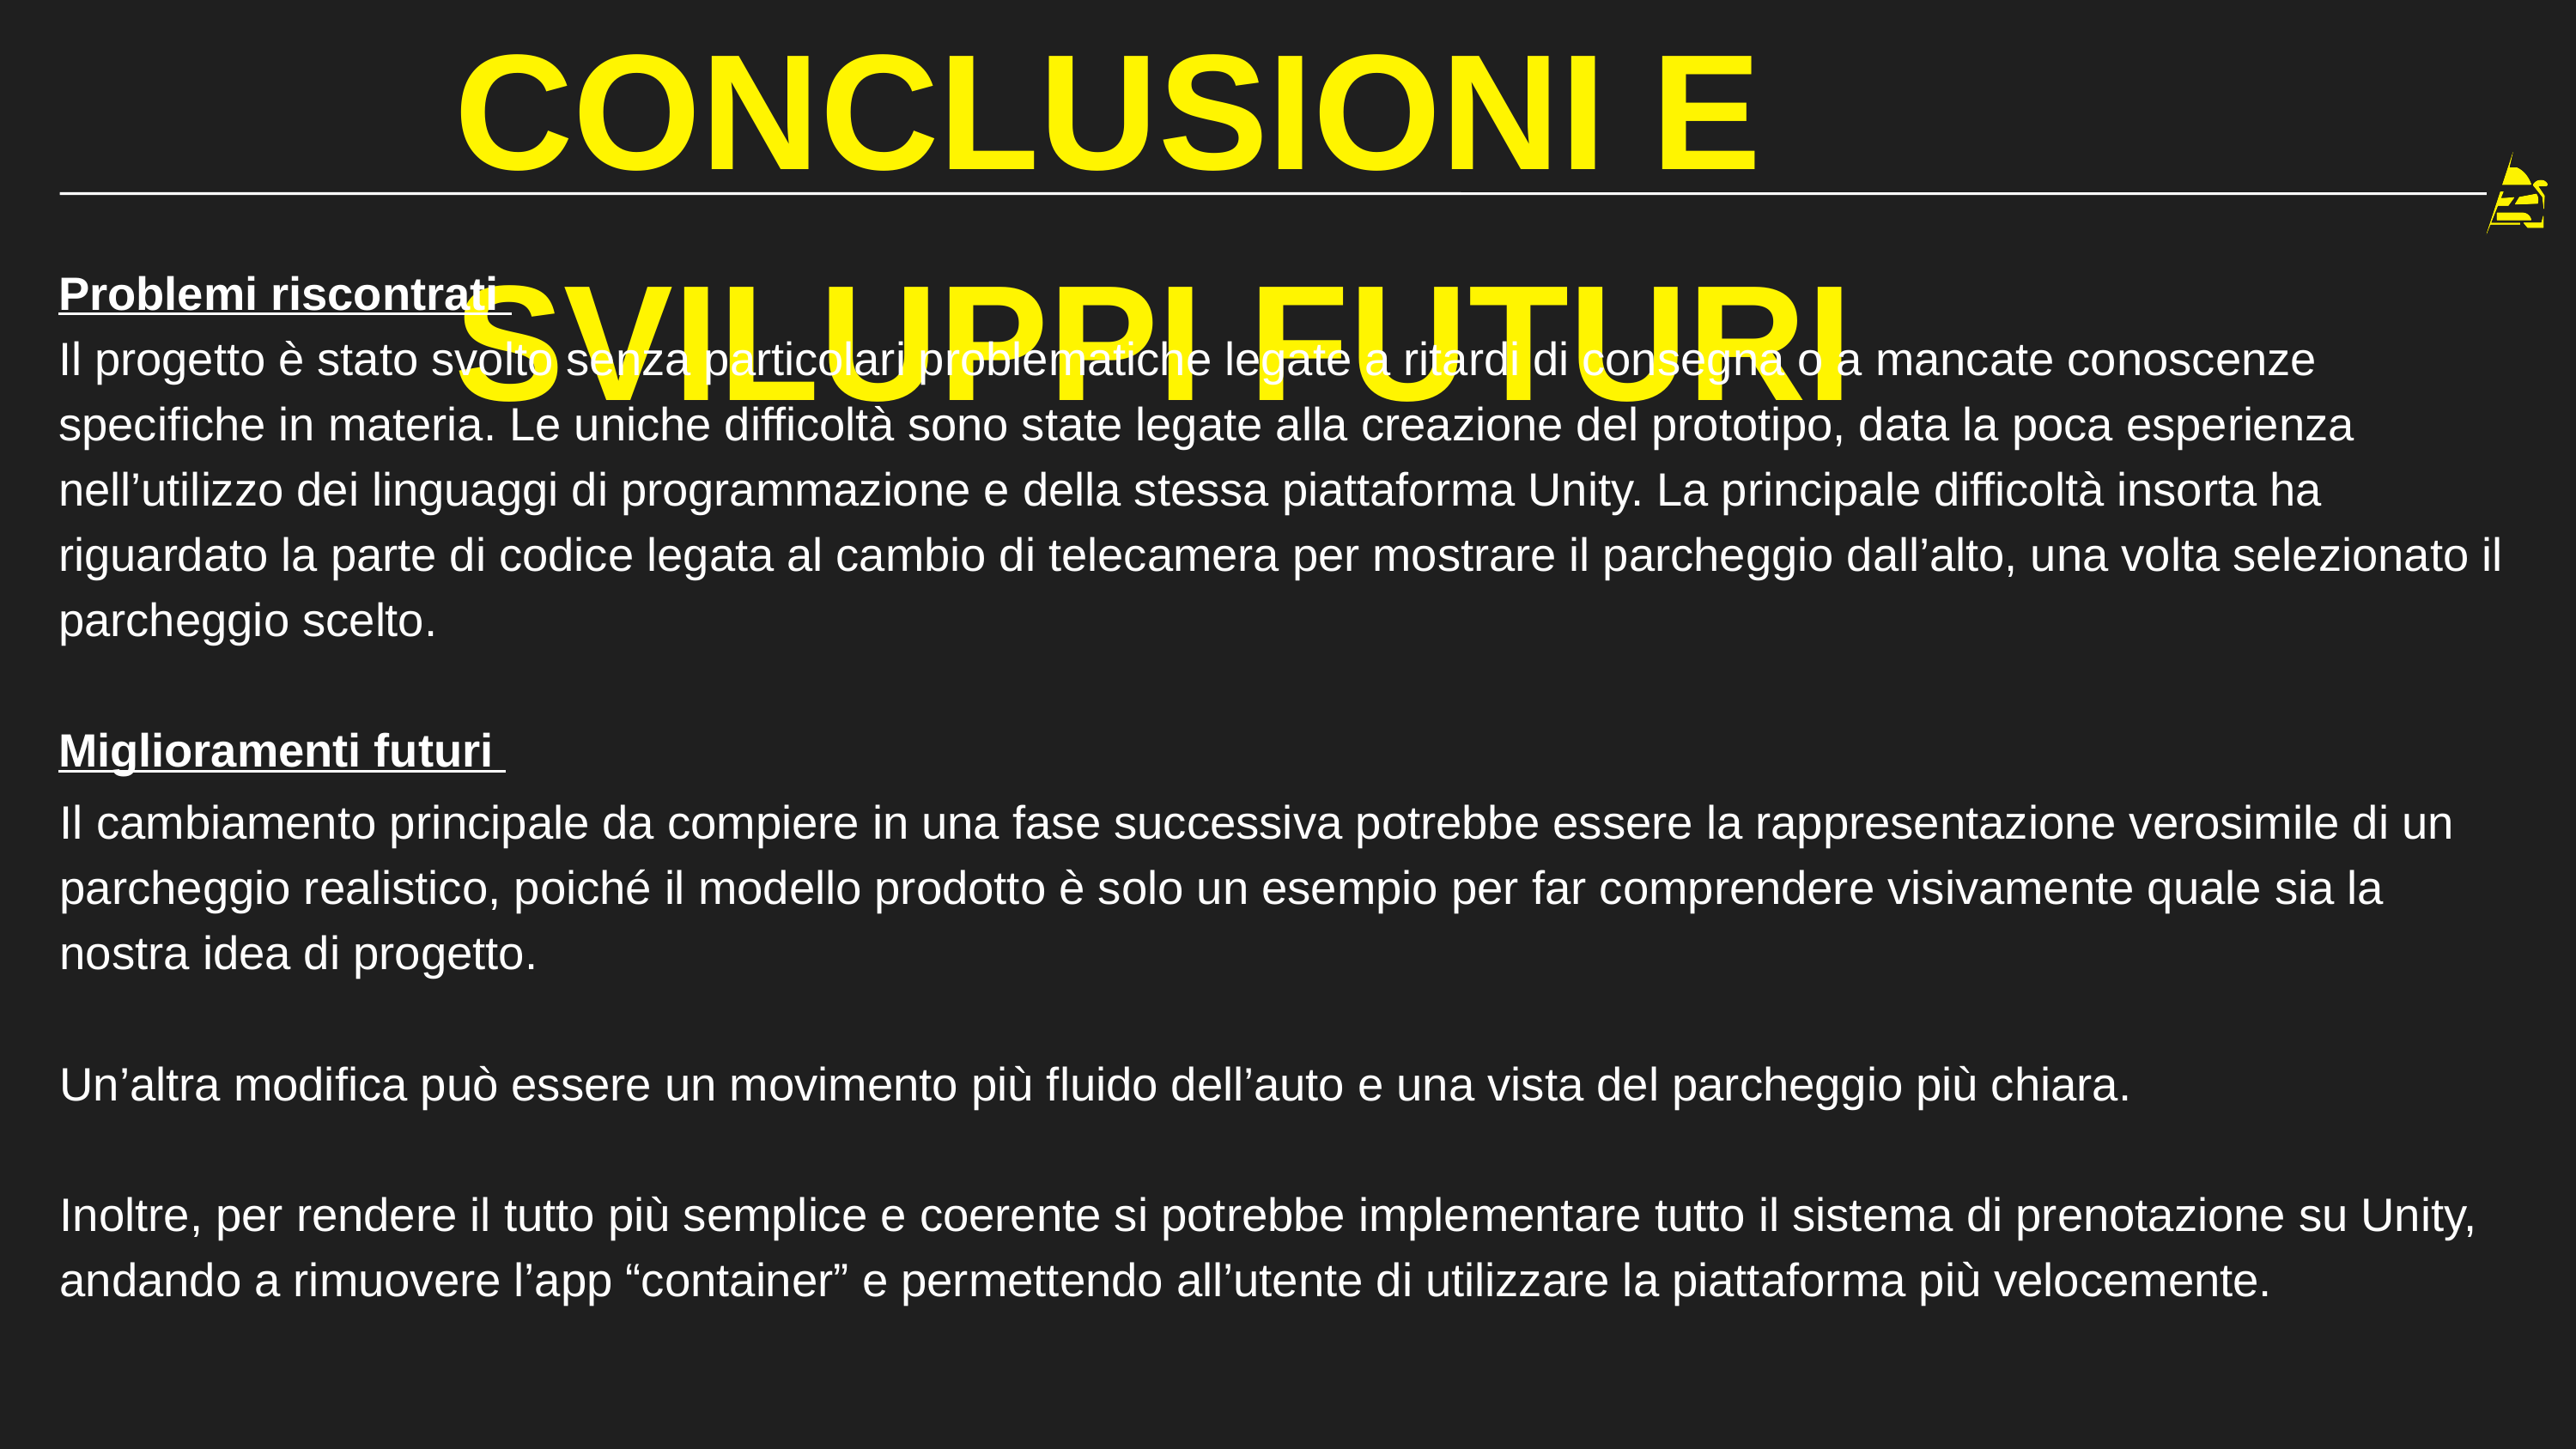

CONCLUSIONI E SVILUPPI FUTURI

Problemi riscontrati
Il progetto è stato svolto senza particolari problematiche legate a ritardi di consegna o a mancate conoscenze specifiche in materia. Le uniche difficoltà sono state legate alla creazione del prototipo, data la poca esperienza nell’utilizzo dei linguaggi di programmazione e della stessa piattaforma Unity. La principale difficoltà insorta ha riguardato la parte di codice legata al cambio di telecamera per mostrare il parcheggio dall’alto, una volta selezionato il parcheggio scelto.

Miglioramenti futuri

Il cambiamento principale da compiere in una fase successiva potrebbe essere la rappresentazione verosimile di un parcheggio realistico, poiché il modello prodotto è solo un esempio per far comprendere visivamente quale sia la nostra idea di progetto.

Un’altra modifica può essere un movimento più fluido dell’auto e una vista del parcheggio più chiara.

Inoltre, per rendere il tutto più semplice e coerente si potrebbe implementare tutto il sistema di prenotazione su Unity, andando a rimuovere l’app “container” e permettendo all’utente di utilizzare la piattaforma più velocemente.